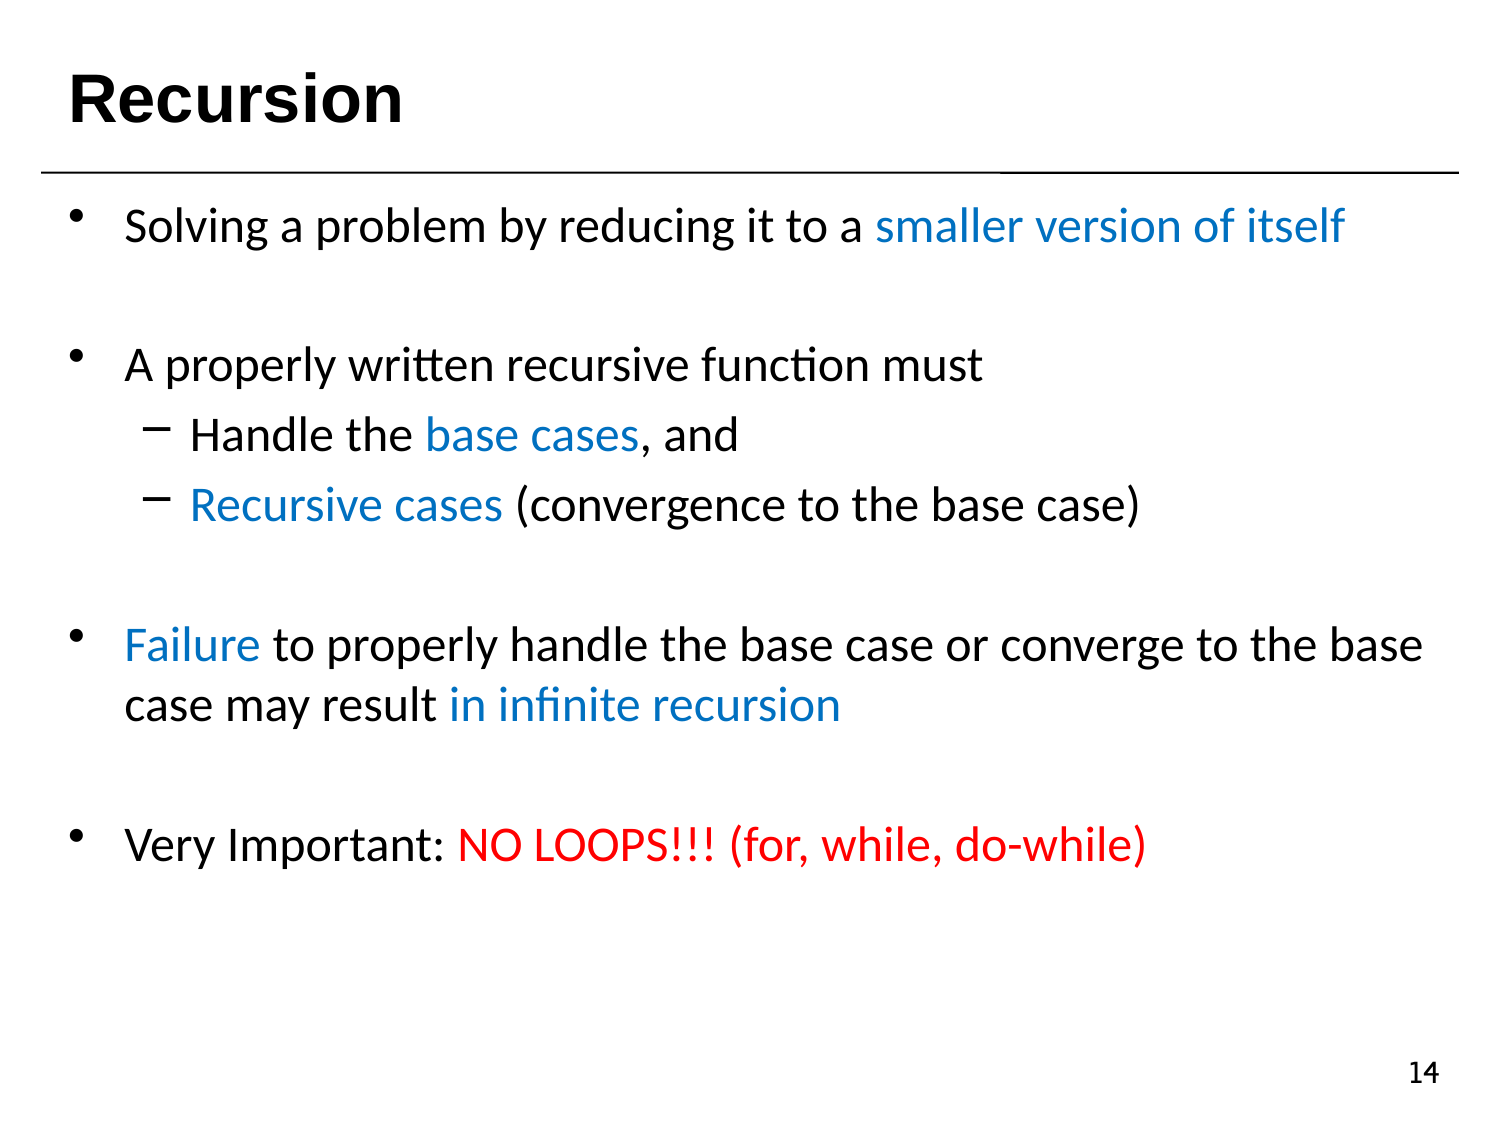

# Recursion
Solving a problem by reducing it to a smaller version of itself

A properly written recursive function must
Handle the base cases, and
Recursive cases (convergence to the base case)

Failure to properly handle the base case or converge to the base case may result in infinite recursion

Very Important: NO LOOPS!!! (for, while, do-while)

14